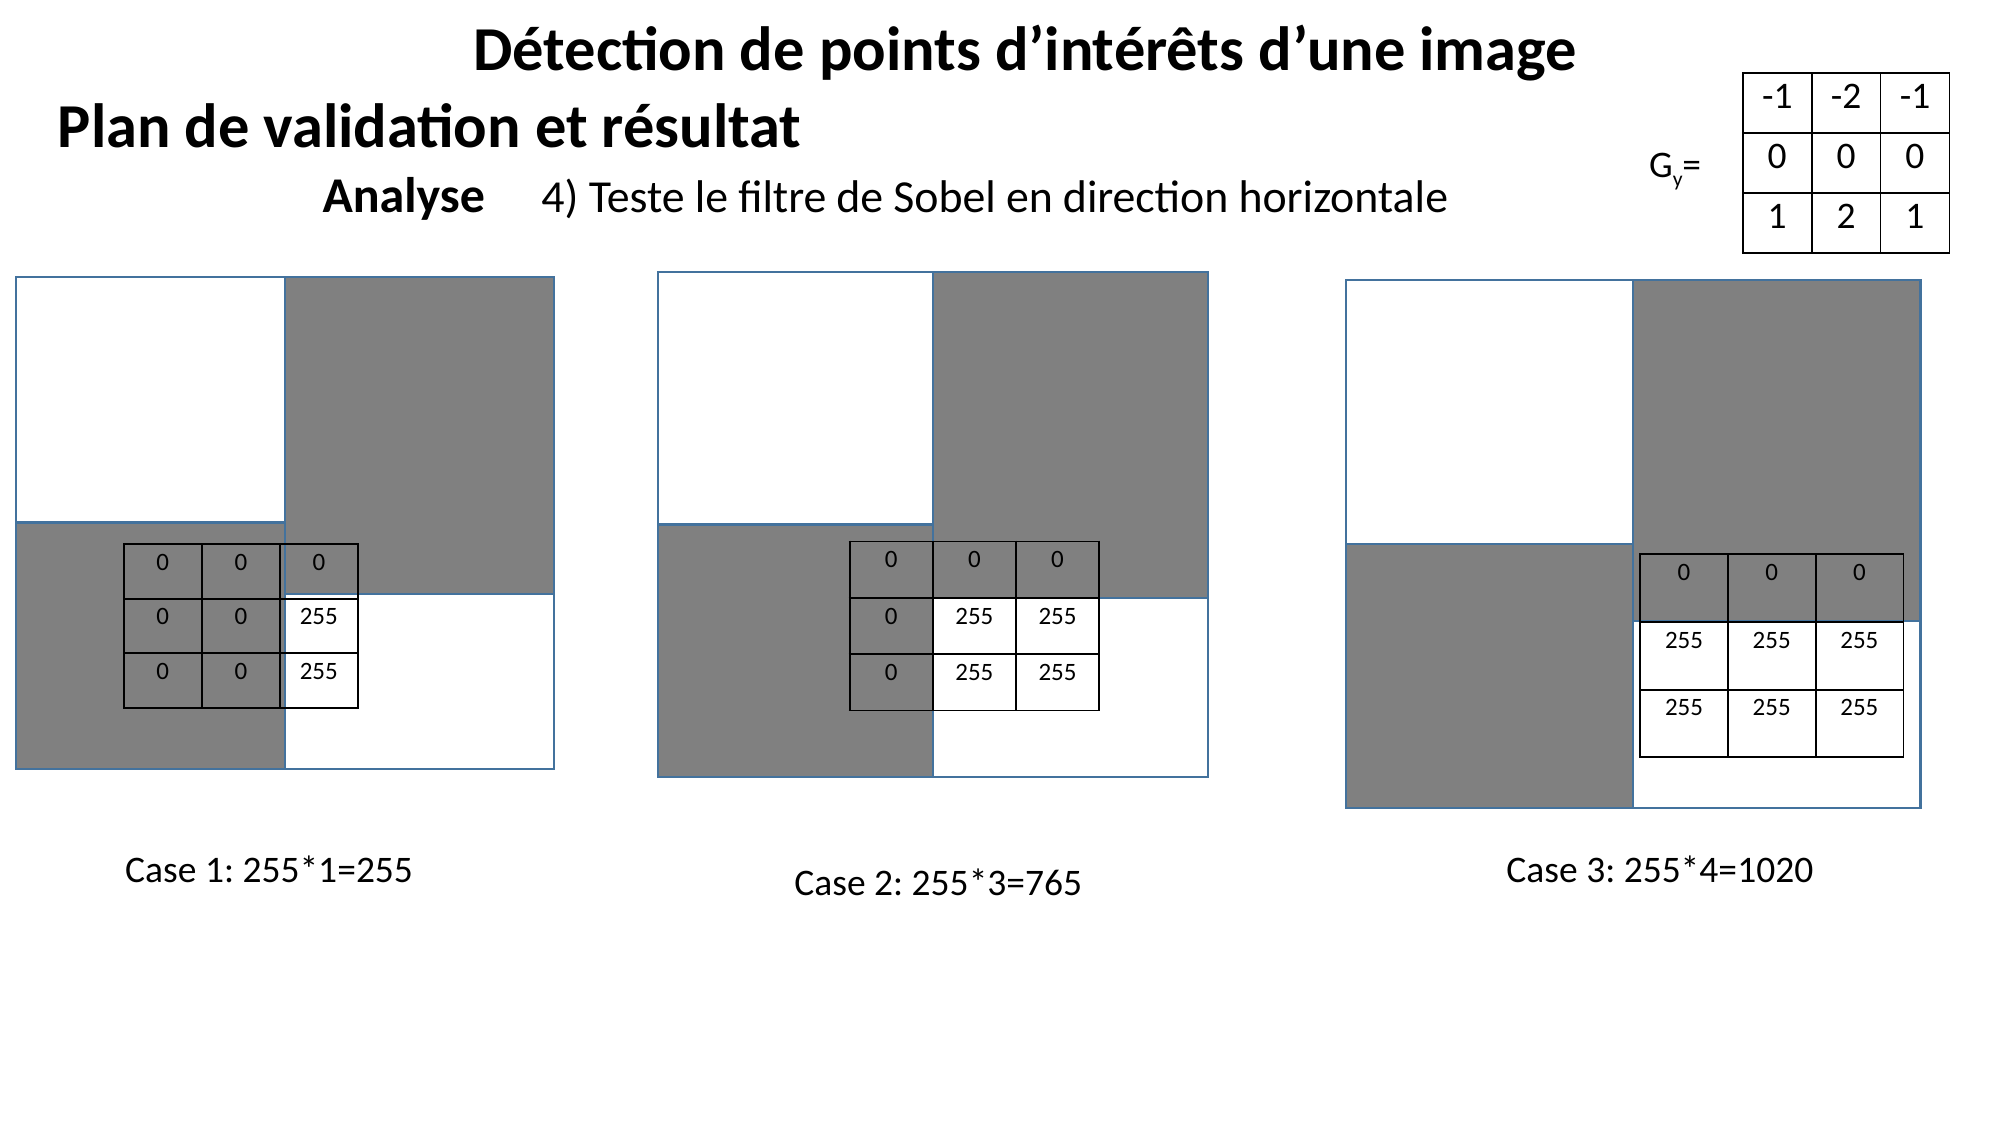

Détection de points d’intérêts d’une image
| -1 | -2 | -1 |
| --- | --- | --- |
| 0 | 0 | 0 |
| 1 | 2 | 1 |
Plan de validation et résultat
Gy=
Analyse     4) Teste le filtre de Sobel en direction horizontale

| 0 | 0 | 0 |
| --- | --- | --- |
| 0 | 255 | 255 |
| 0 | 255 | 255 |
| 0 | 0 | 0 |
| --- | --- | --- |
| 0 | 0 | 255 |
| 0 | 0 | 255 |
| 0 | 0 | 0 |
| --- | --- | --- |
| 255 | 255 | 255 |
| 255 | 255 | 255 |
Case 1: 255*1=255
Case 3: 255*4=1020
Case 2: 255*3=765